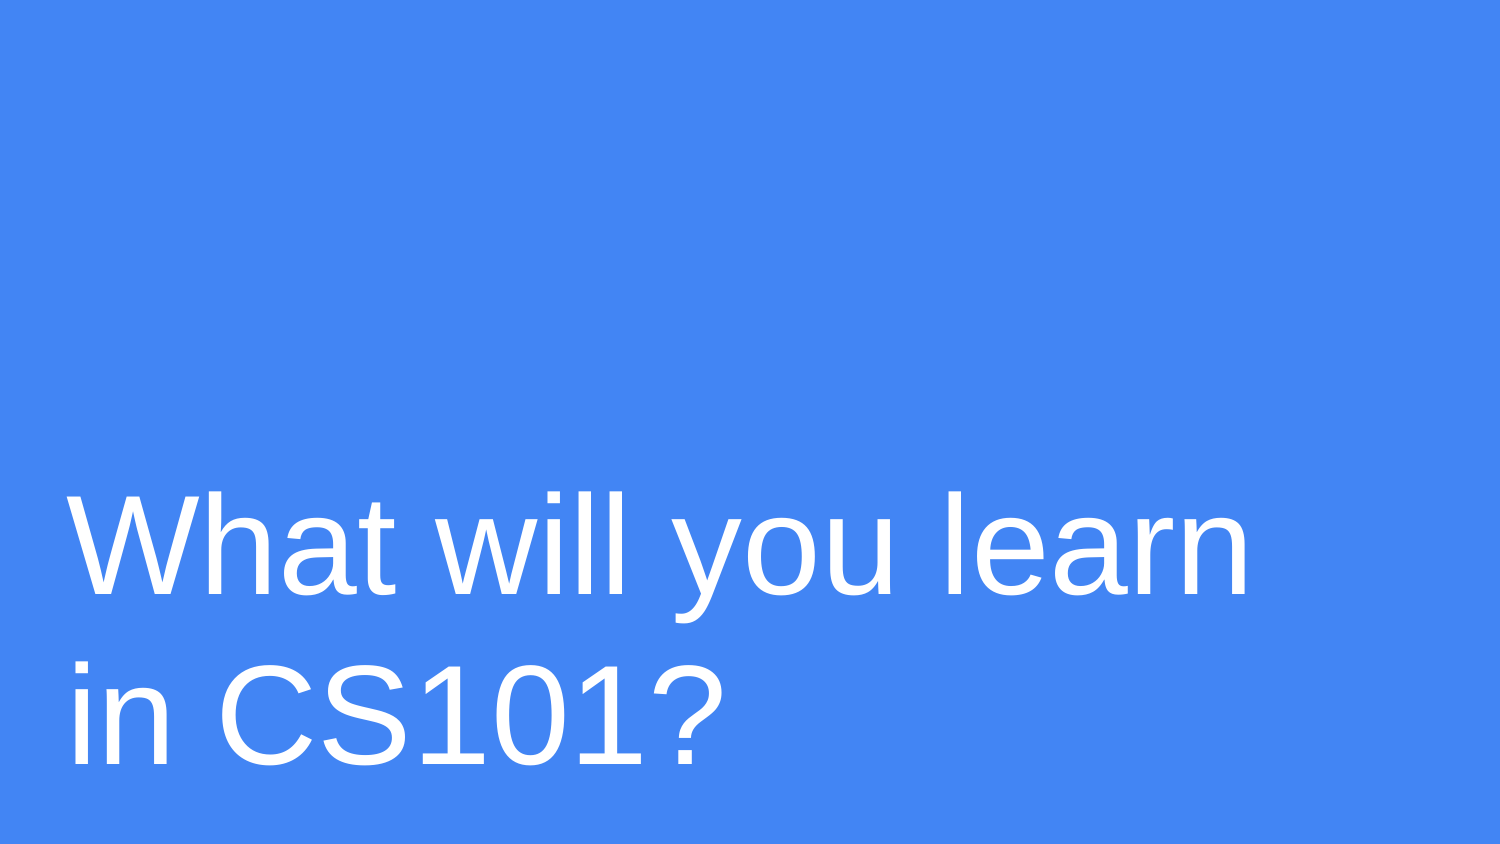

# What will you learn in CS101?